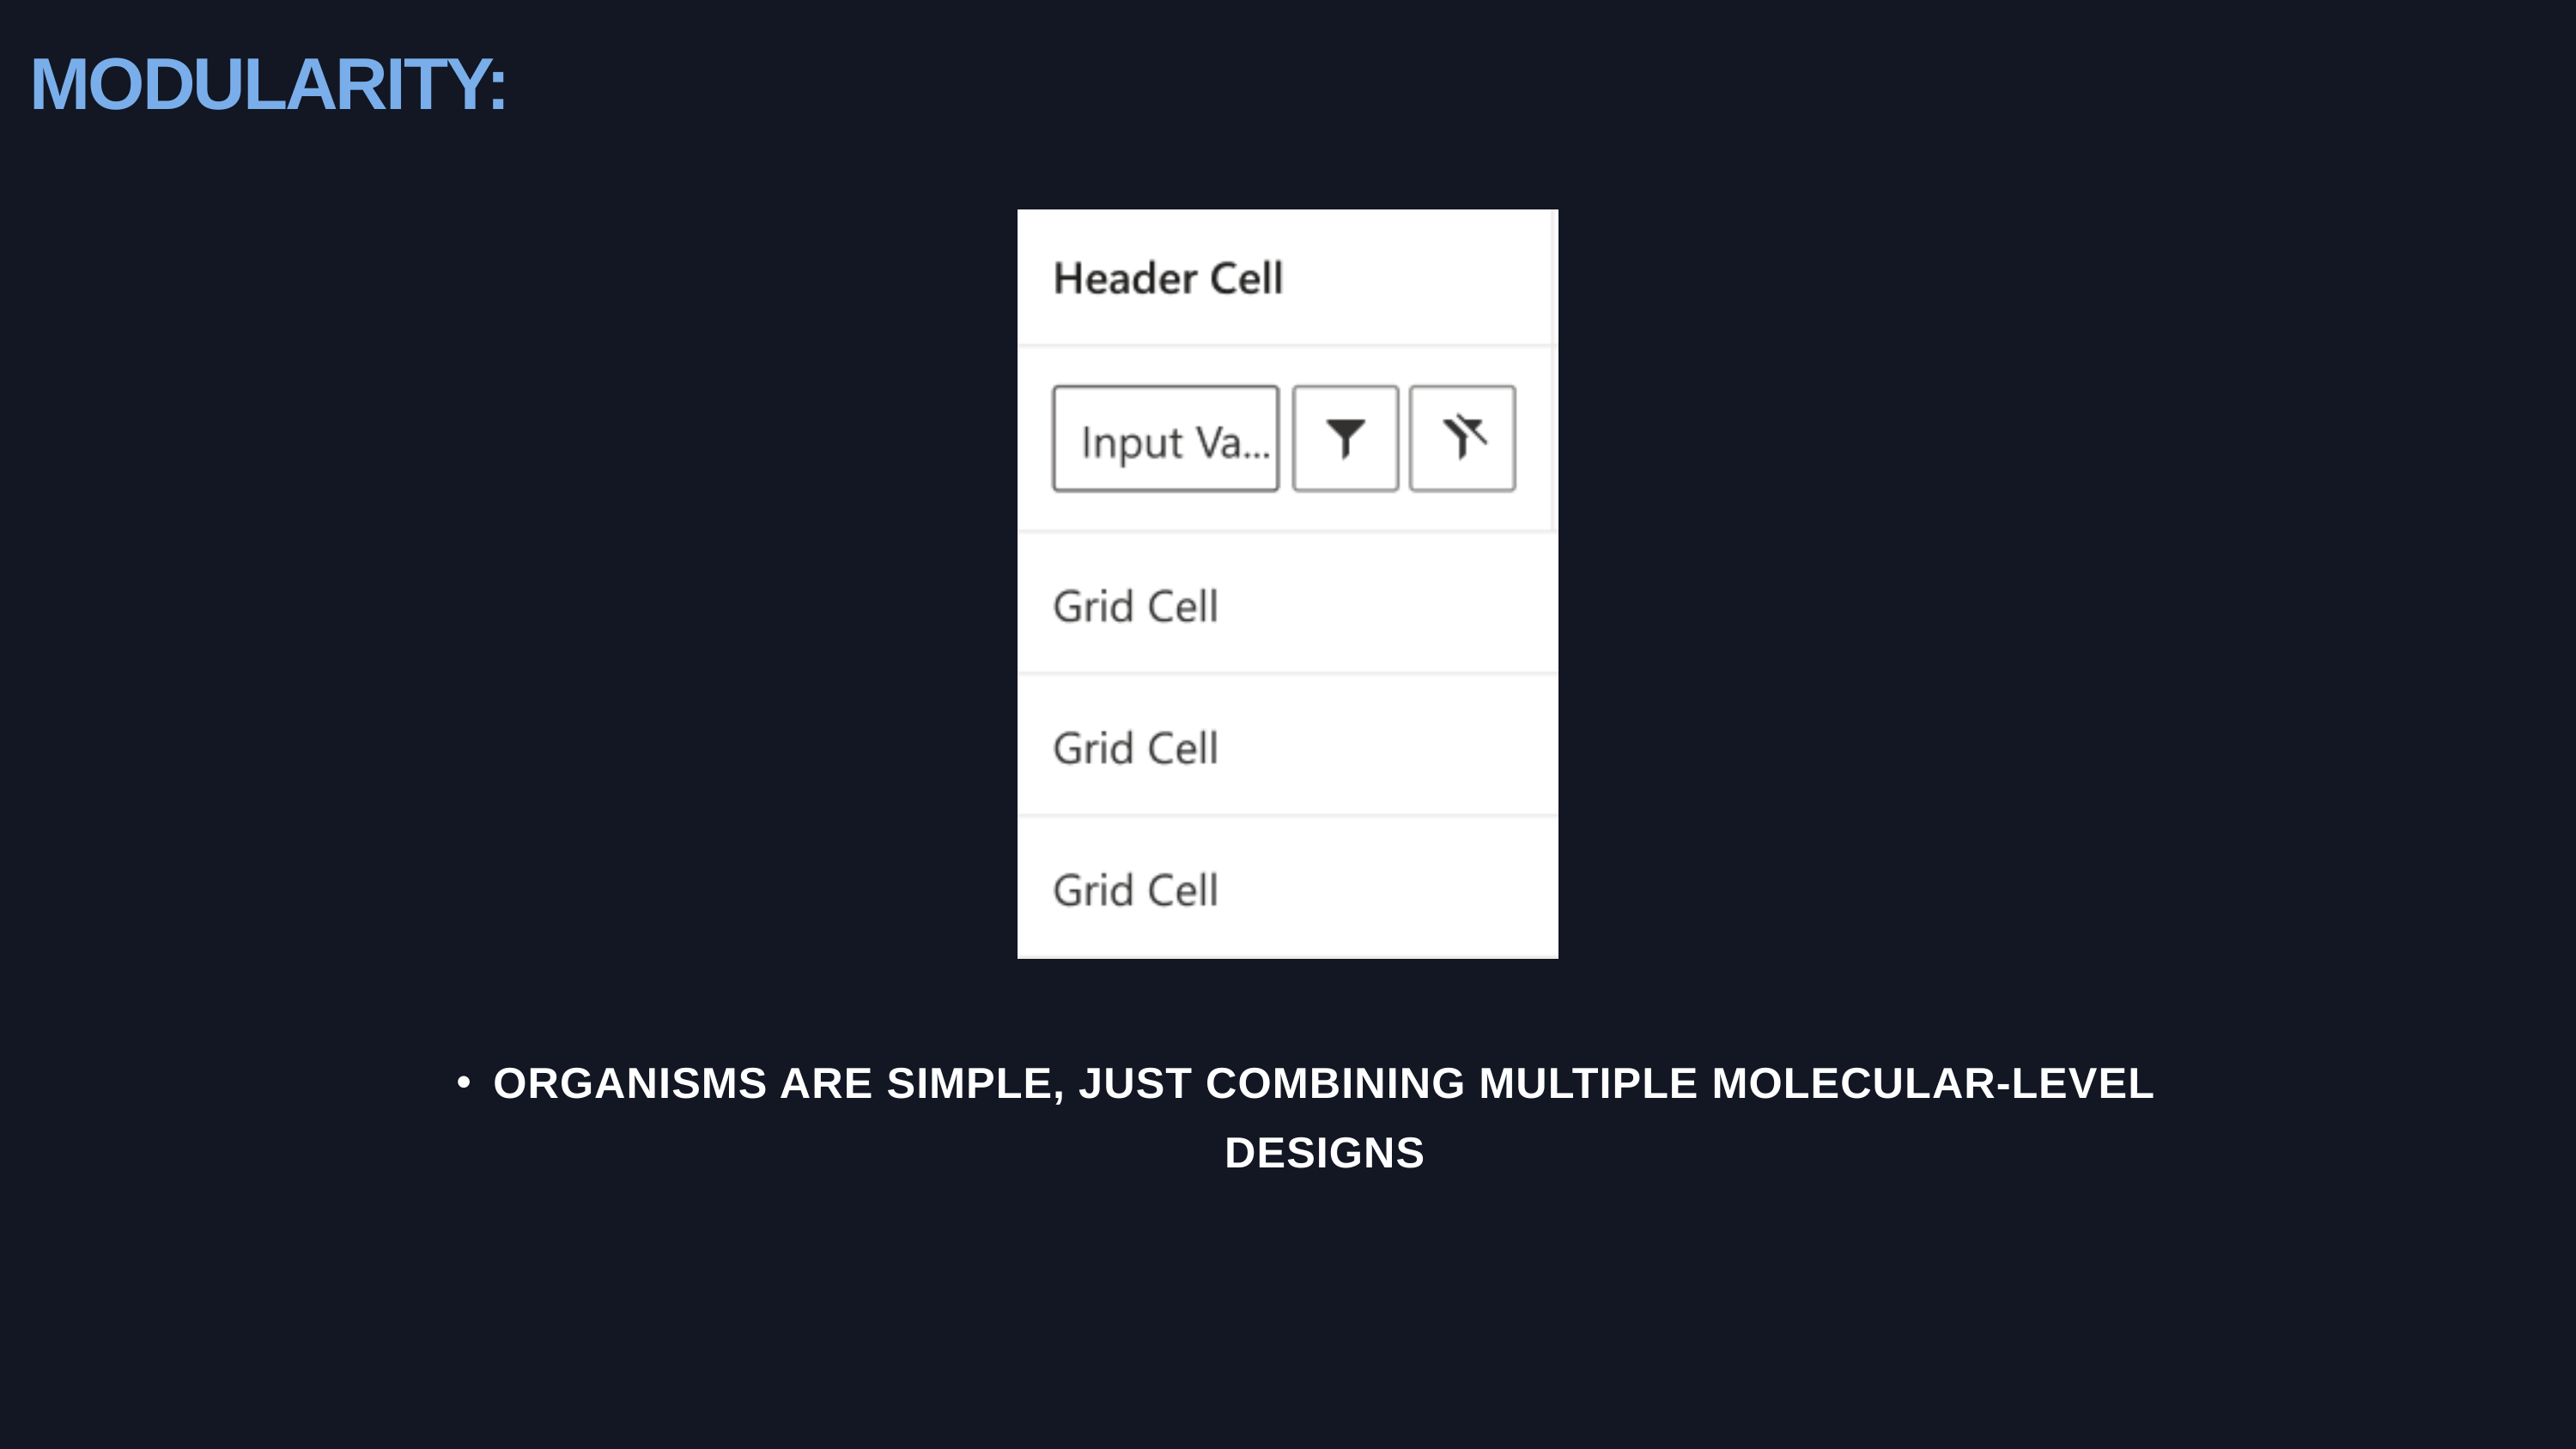

MODULARITY:

ORGANISMS ARE SIMPLE, JUST COMBINING MULTIPLE MOLECULAR-LEVEL DESIGNS